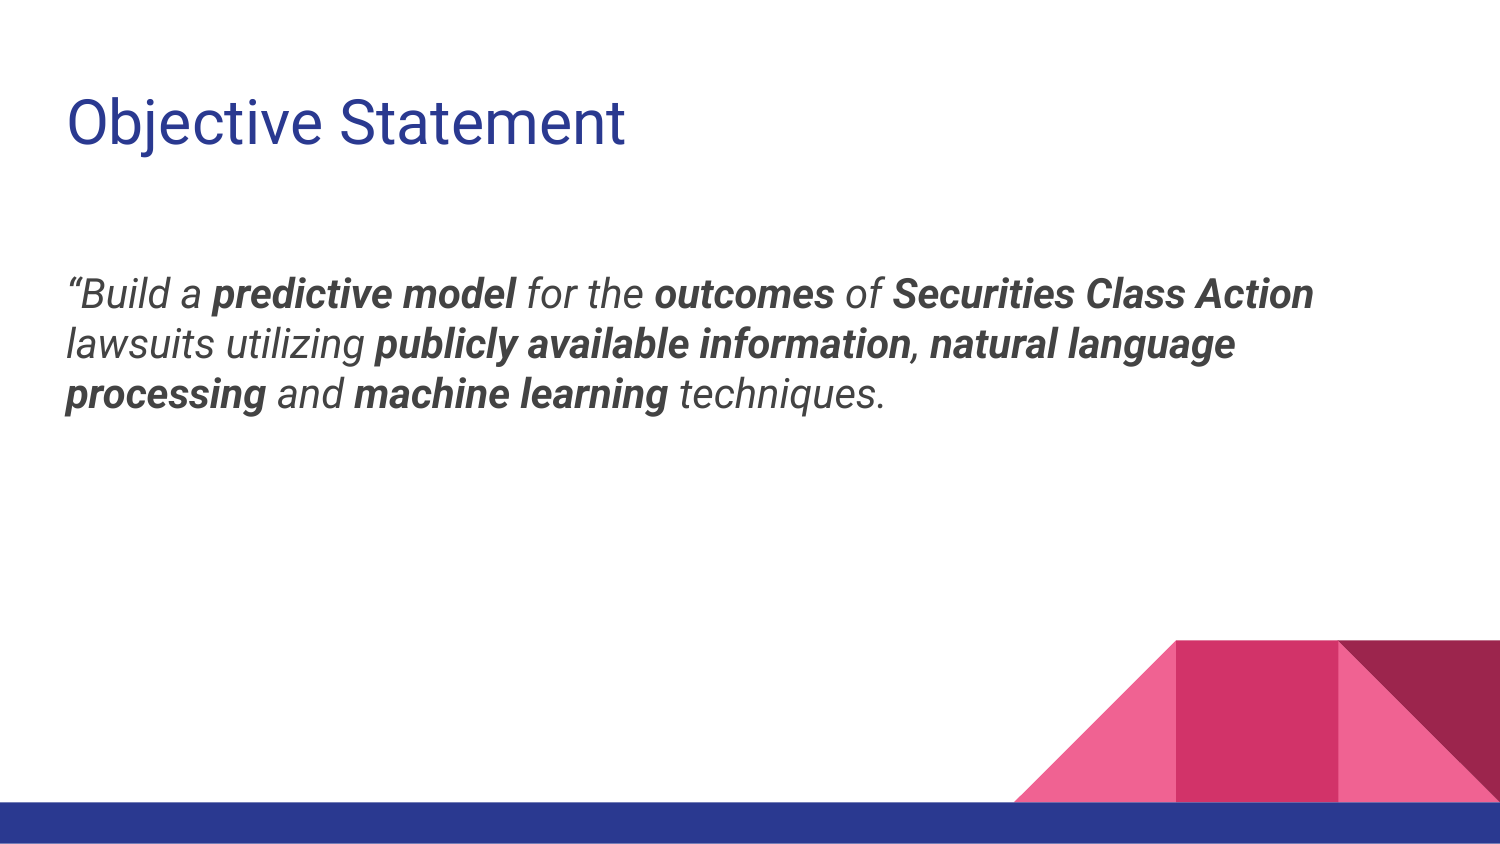

# Objective Statement
“Build a predictive model for the outcomes of Securities Class Action lawsuits utilizing publicly available information, natural language processing and machine learning techniques.